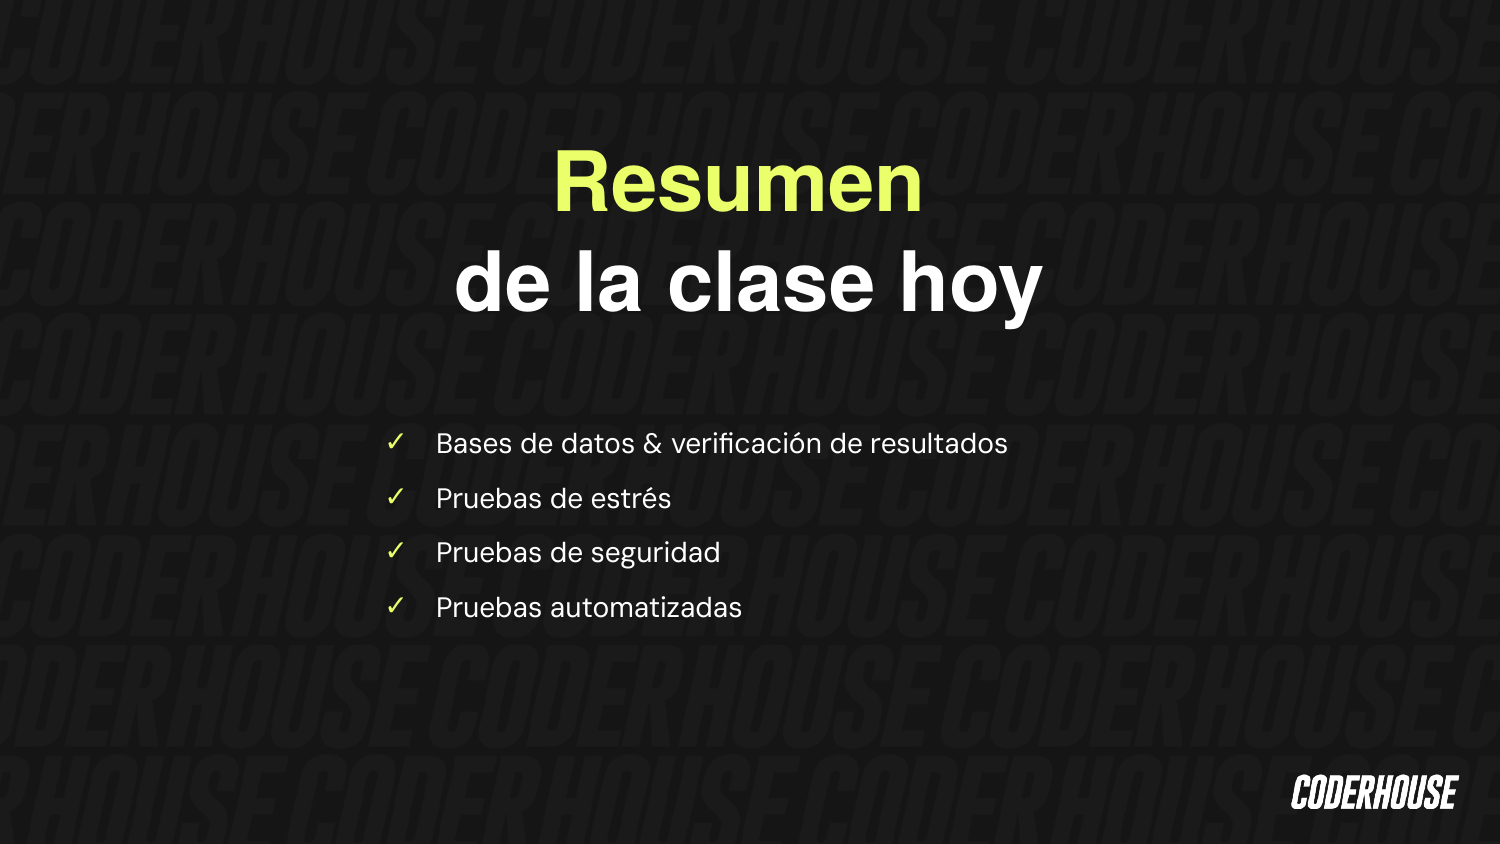

Resumen
de la clase hoy
Bases de datos & verificación de resultados
Pruebas de estrés
Pruebas de seguridad
Pruebas automatizadas